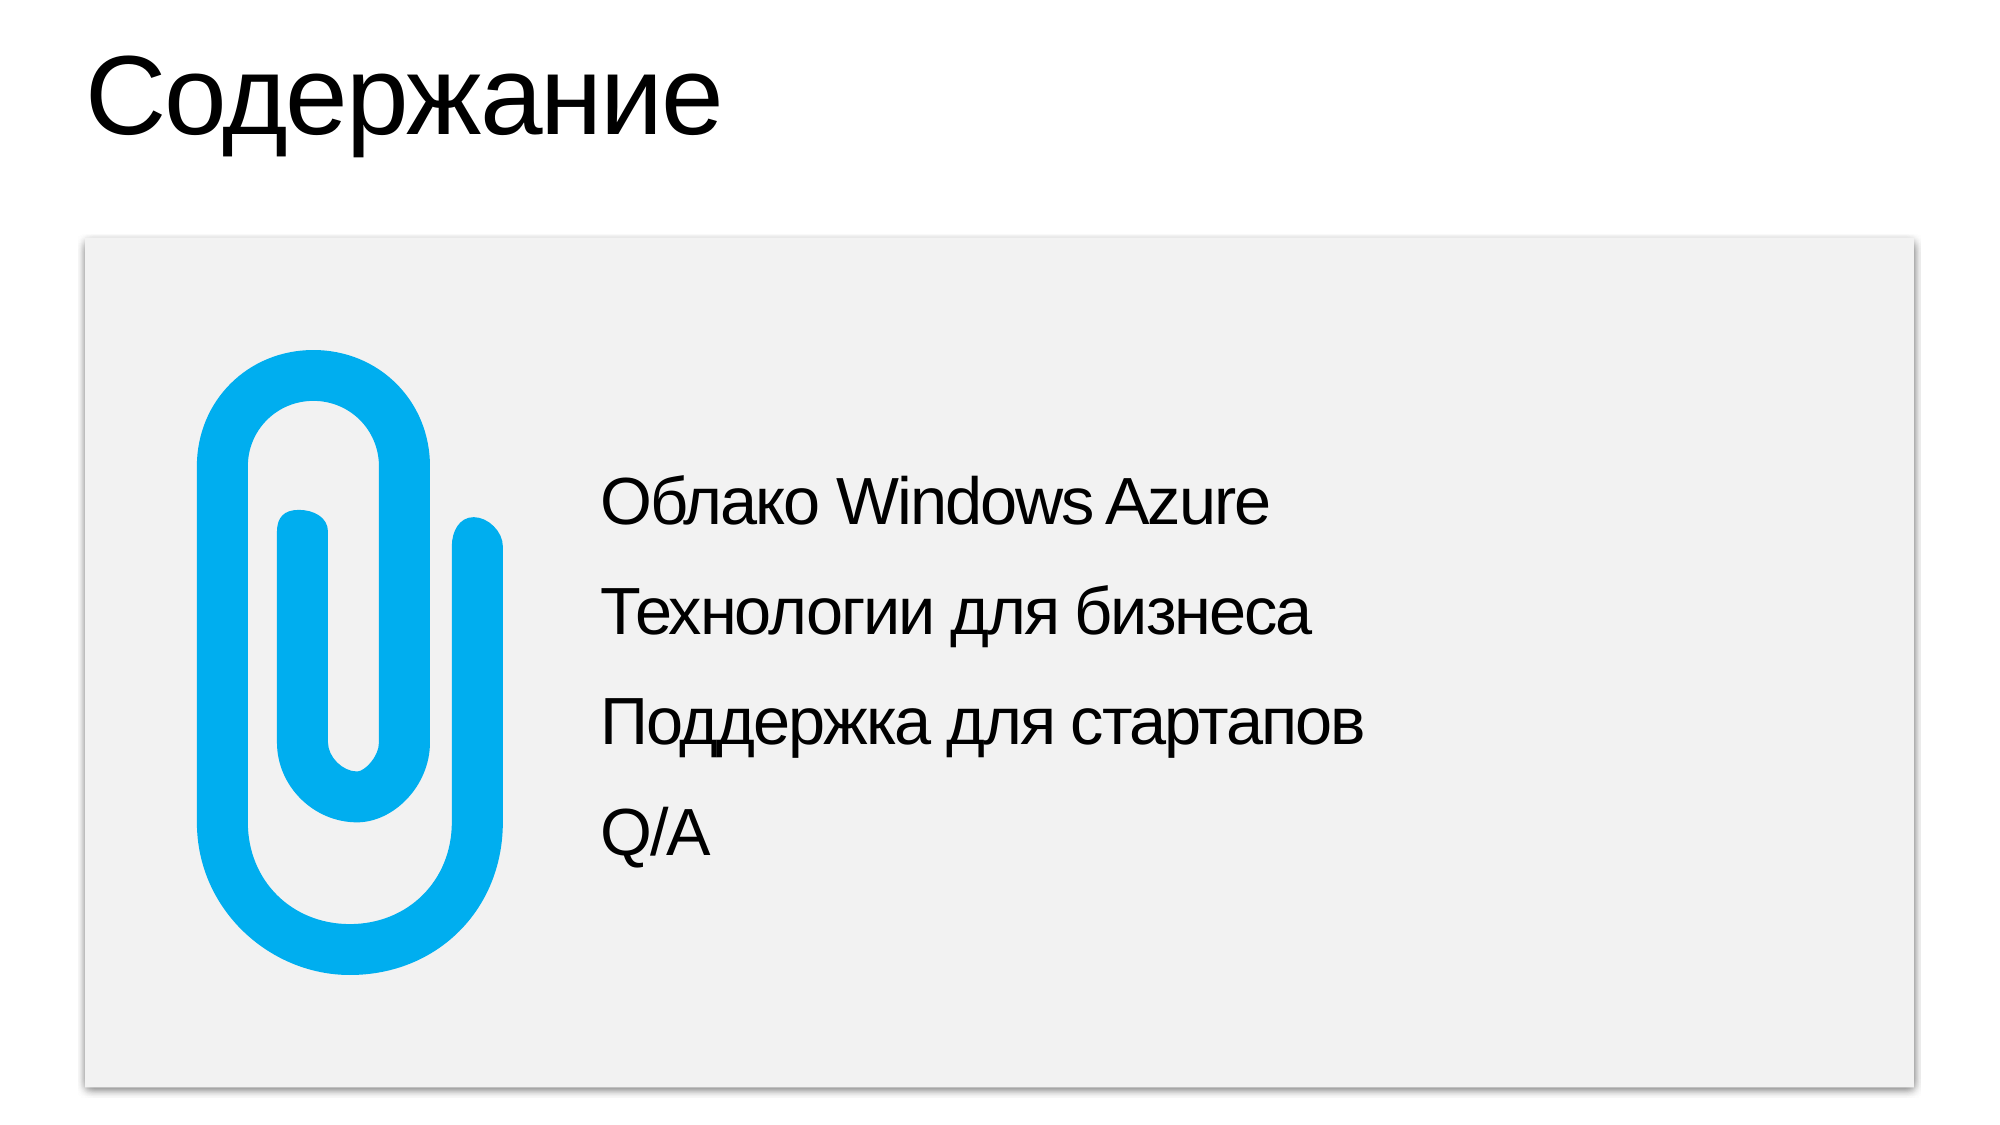

# Содержание
Облако Windows Azure
Технологии для бизнеса
Поддержка для стартапов
Q/A